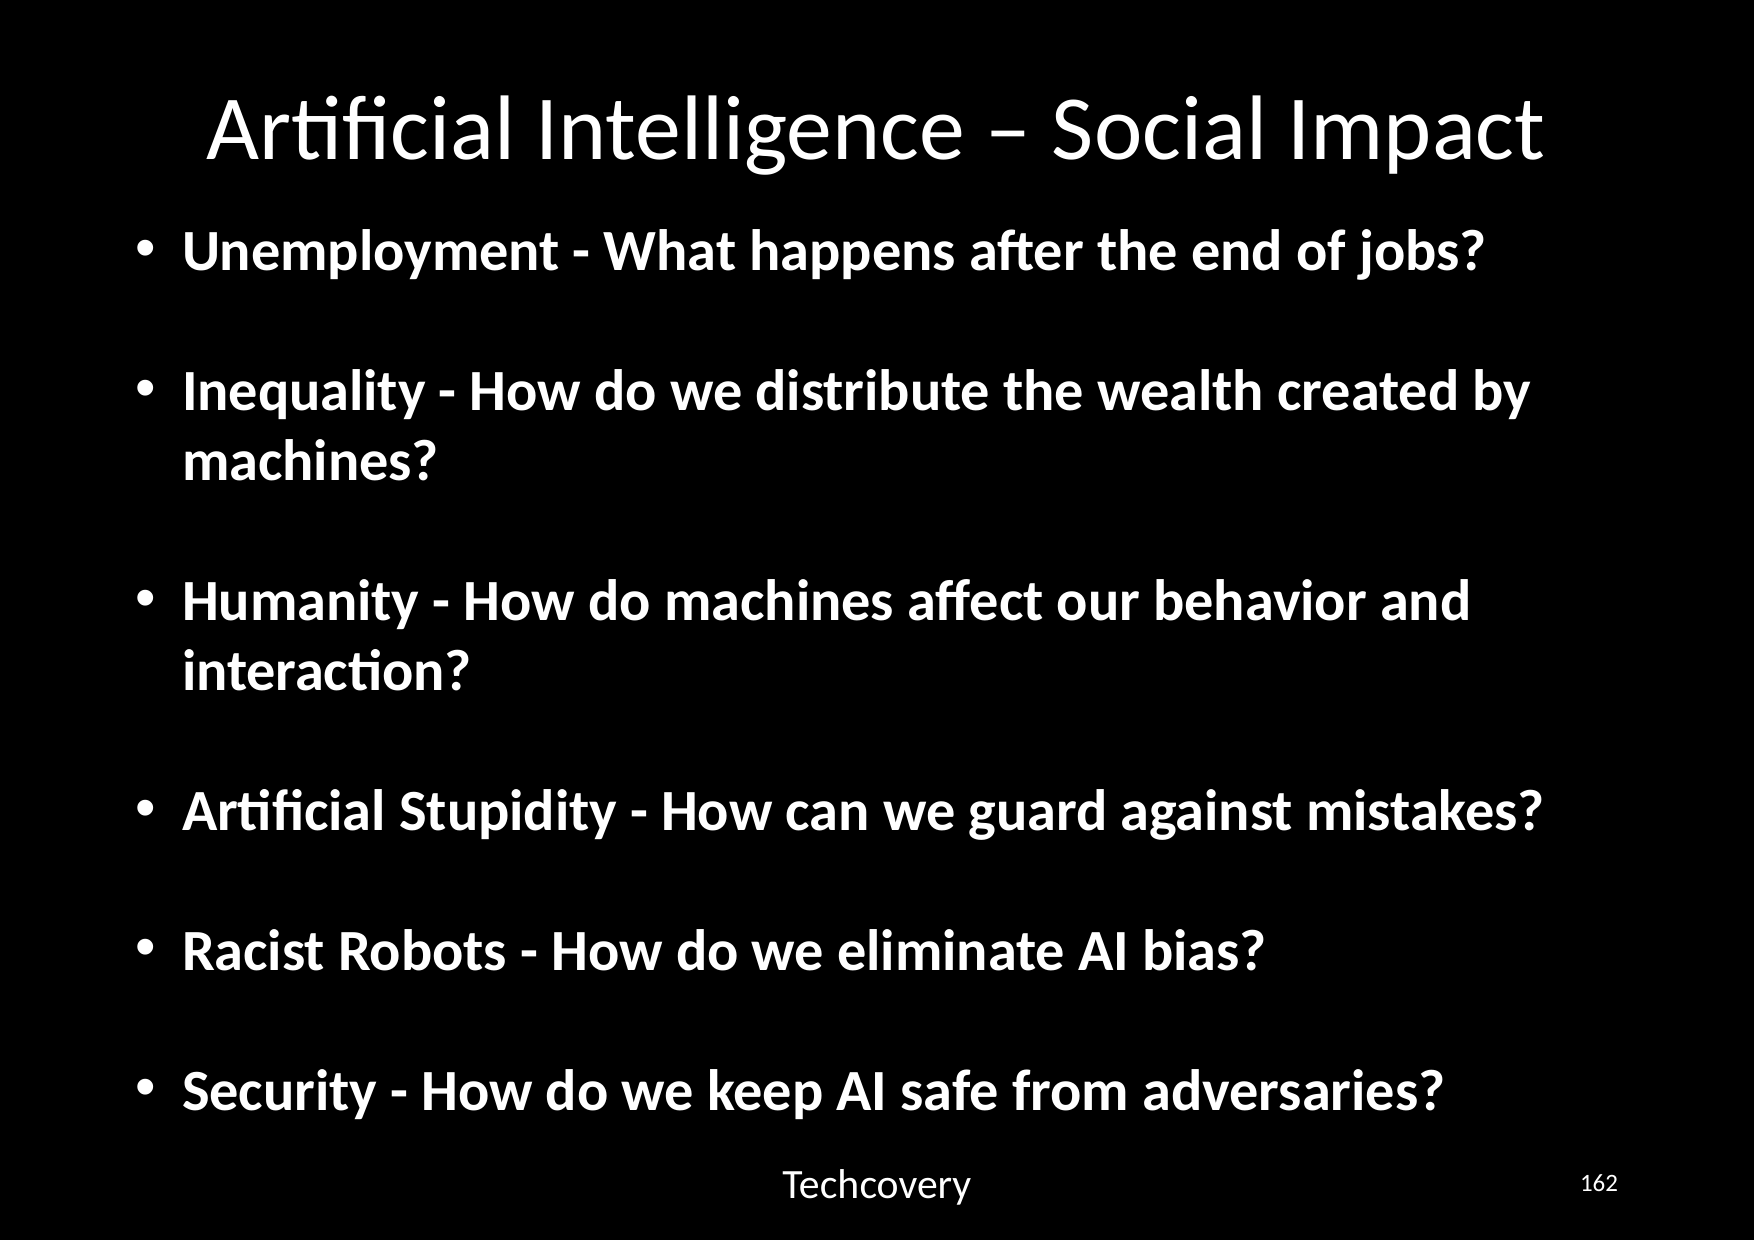

# Artificial Intelligence – Social Impact
Unemployment - What happens after the end of jobs?

Inequality - How do we distribute the wealth created by machines?

Humanity - How do machines affect our behavior and interaction?

Artificial Stupidity - How can we guard against mistakes?

Racist Robots - How do we eliminate AI bias?

Security - How do we keep AI safe from adversaries?
Techcovery
162